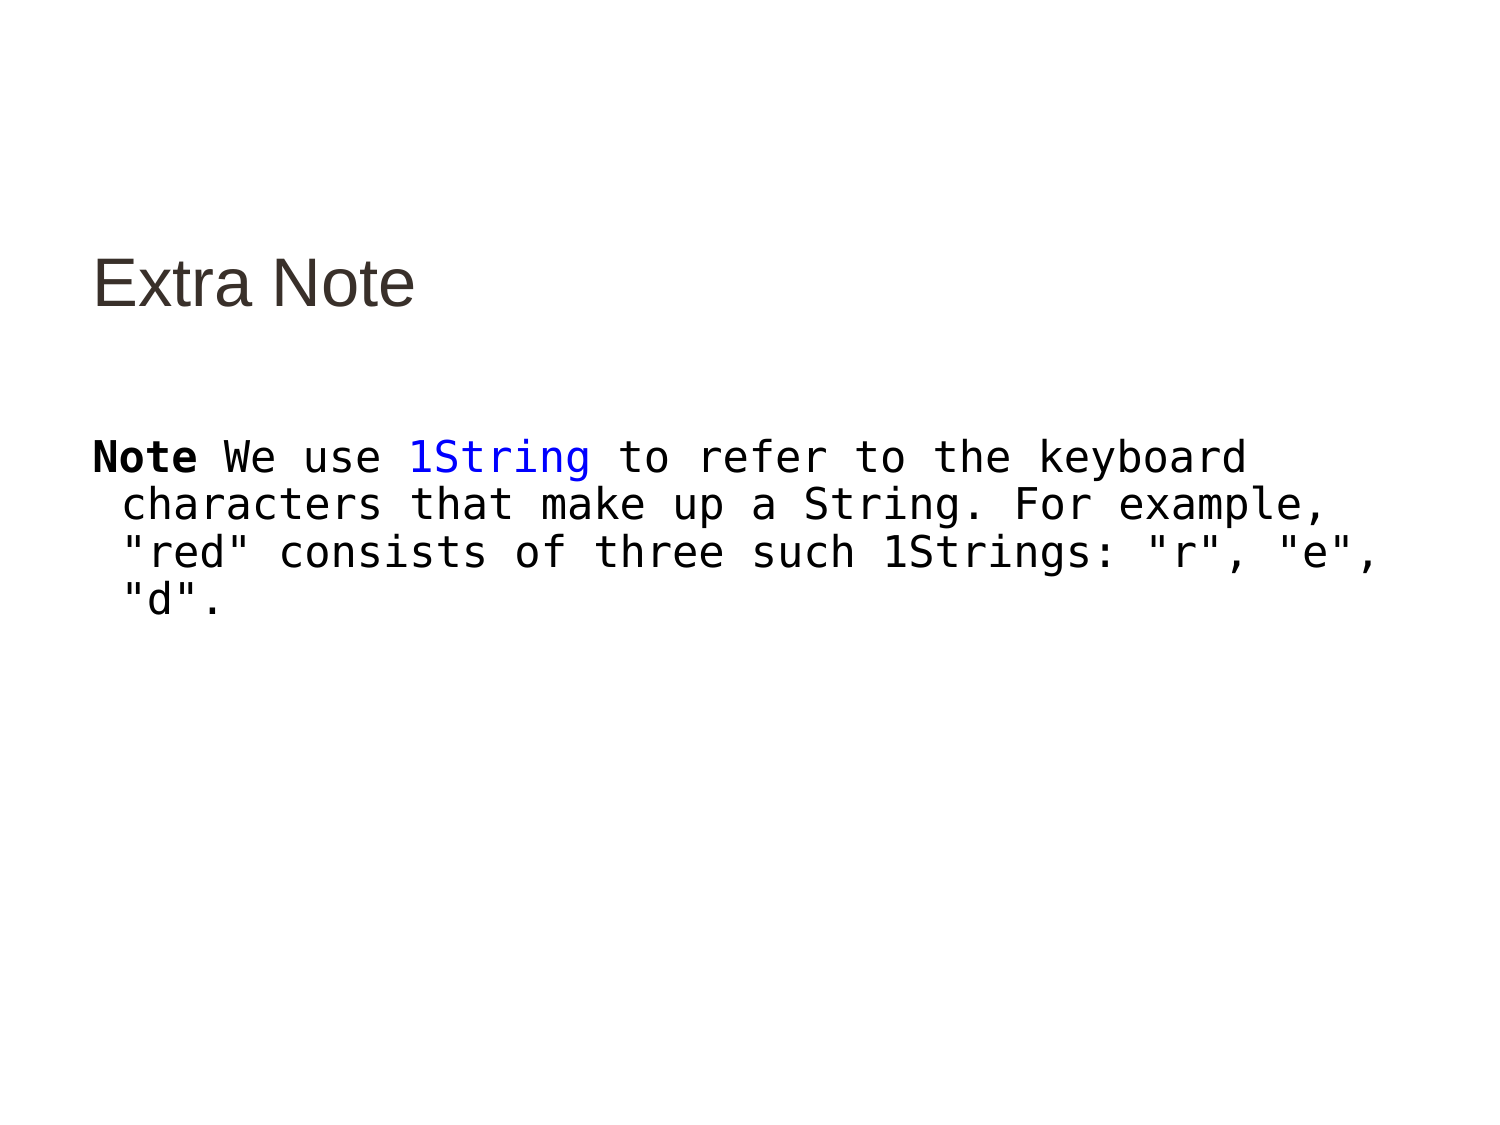

# Extra Note
Note We use 1String to refer to the keyboard characters that make up a String. For example, "red" consists of three such 1Strings: "r", "e", "d".